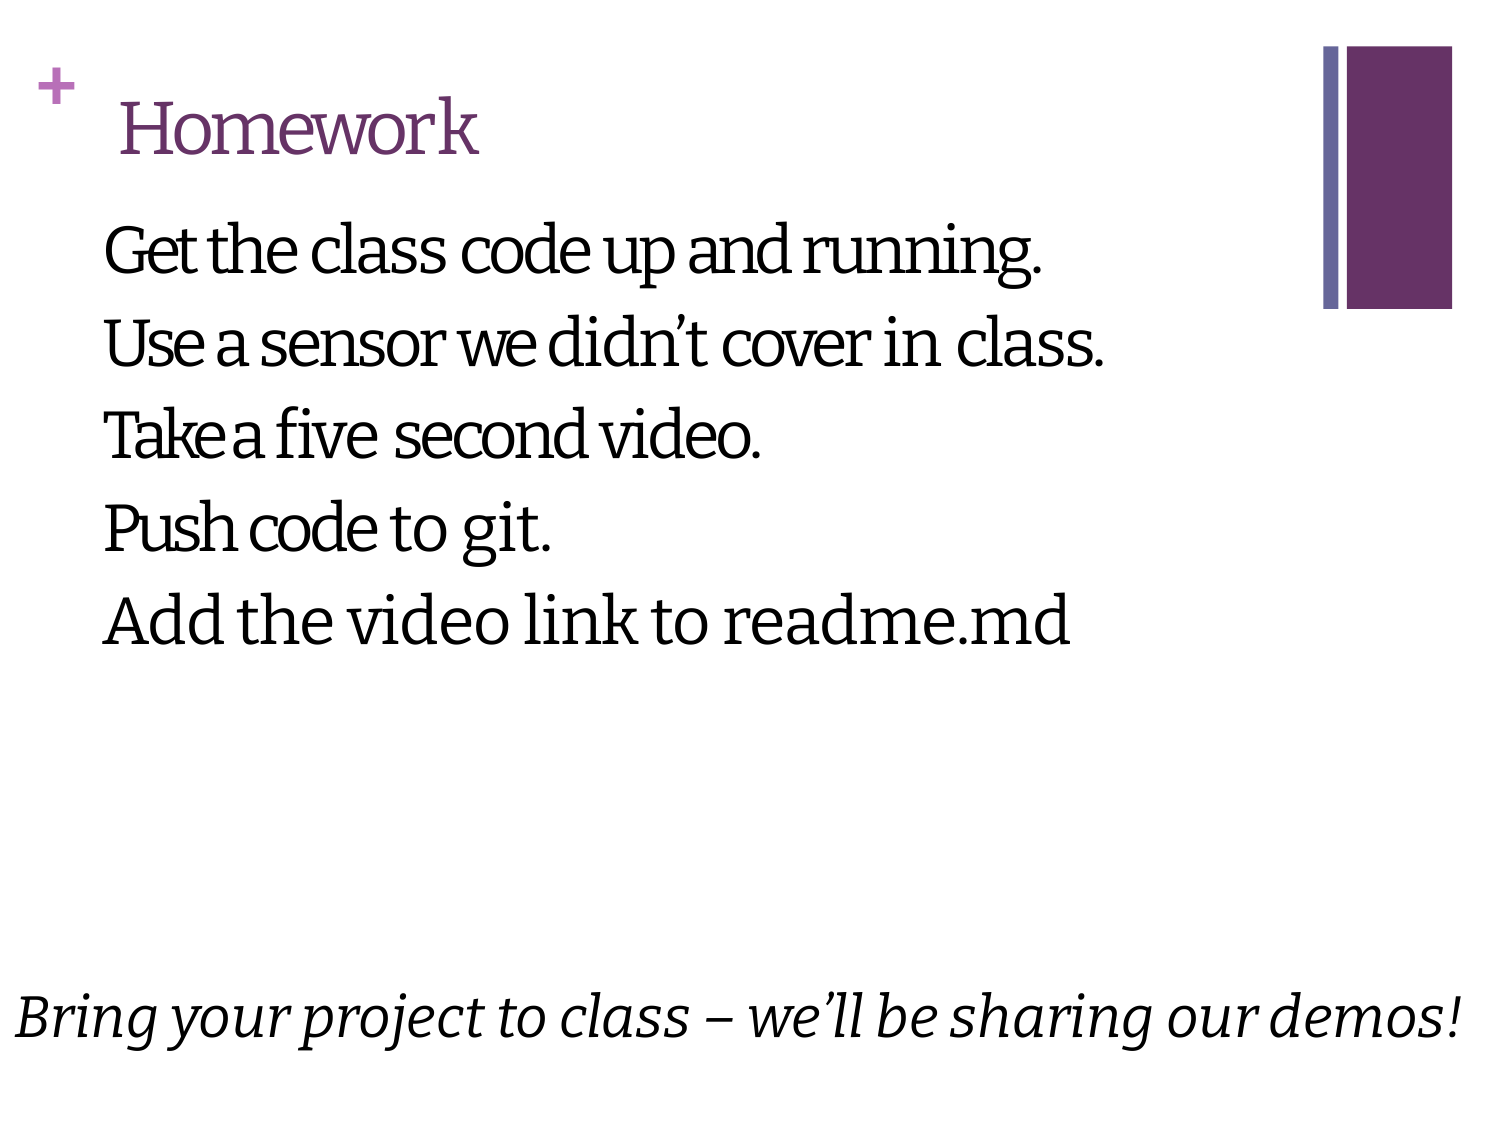

# Homework
Get the class code up and running.
Use a sensor we didn’t cover in class.
Take a five second video.
Push code to git.
Add the video link to readme.md
Bring your project to class – we’ll be sharing our demos!